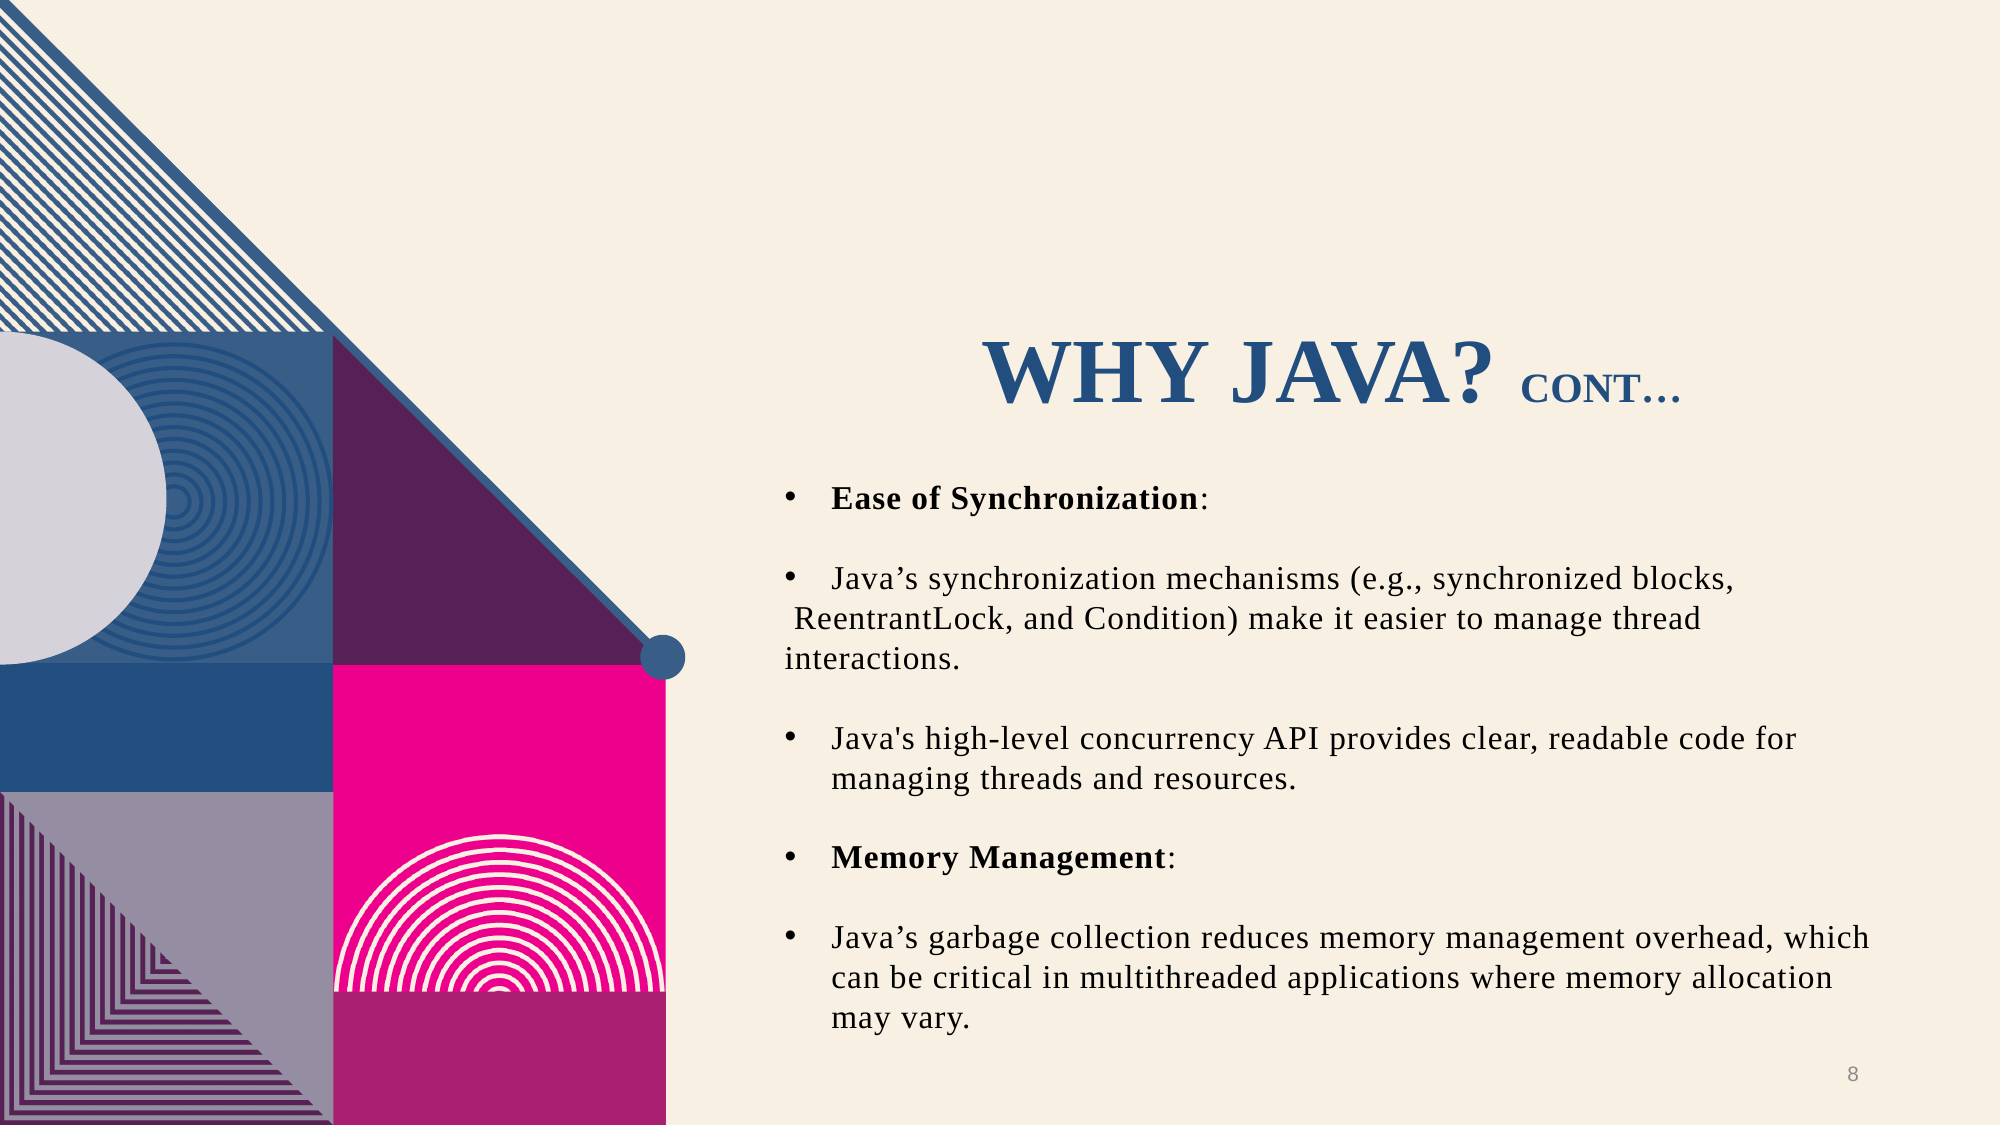

# Why Java? Cont…
Ease of Synchronization:

Java’s synchronization mechanisms (e.g., synchronized blocks,
 ReentrantLock, and Condition) make it easier to manage thread interactions.

Java's high-level concurrency API provides clear, readable code for managing threads and resources.

Memory Management:

Java’s garbage collection reduces memory management overhead, which can be critical in multithreaded applications where memory allocation may vary.

8